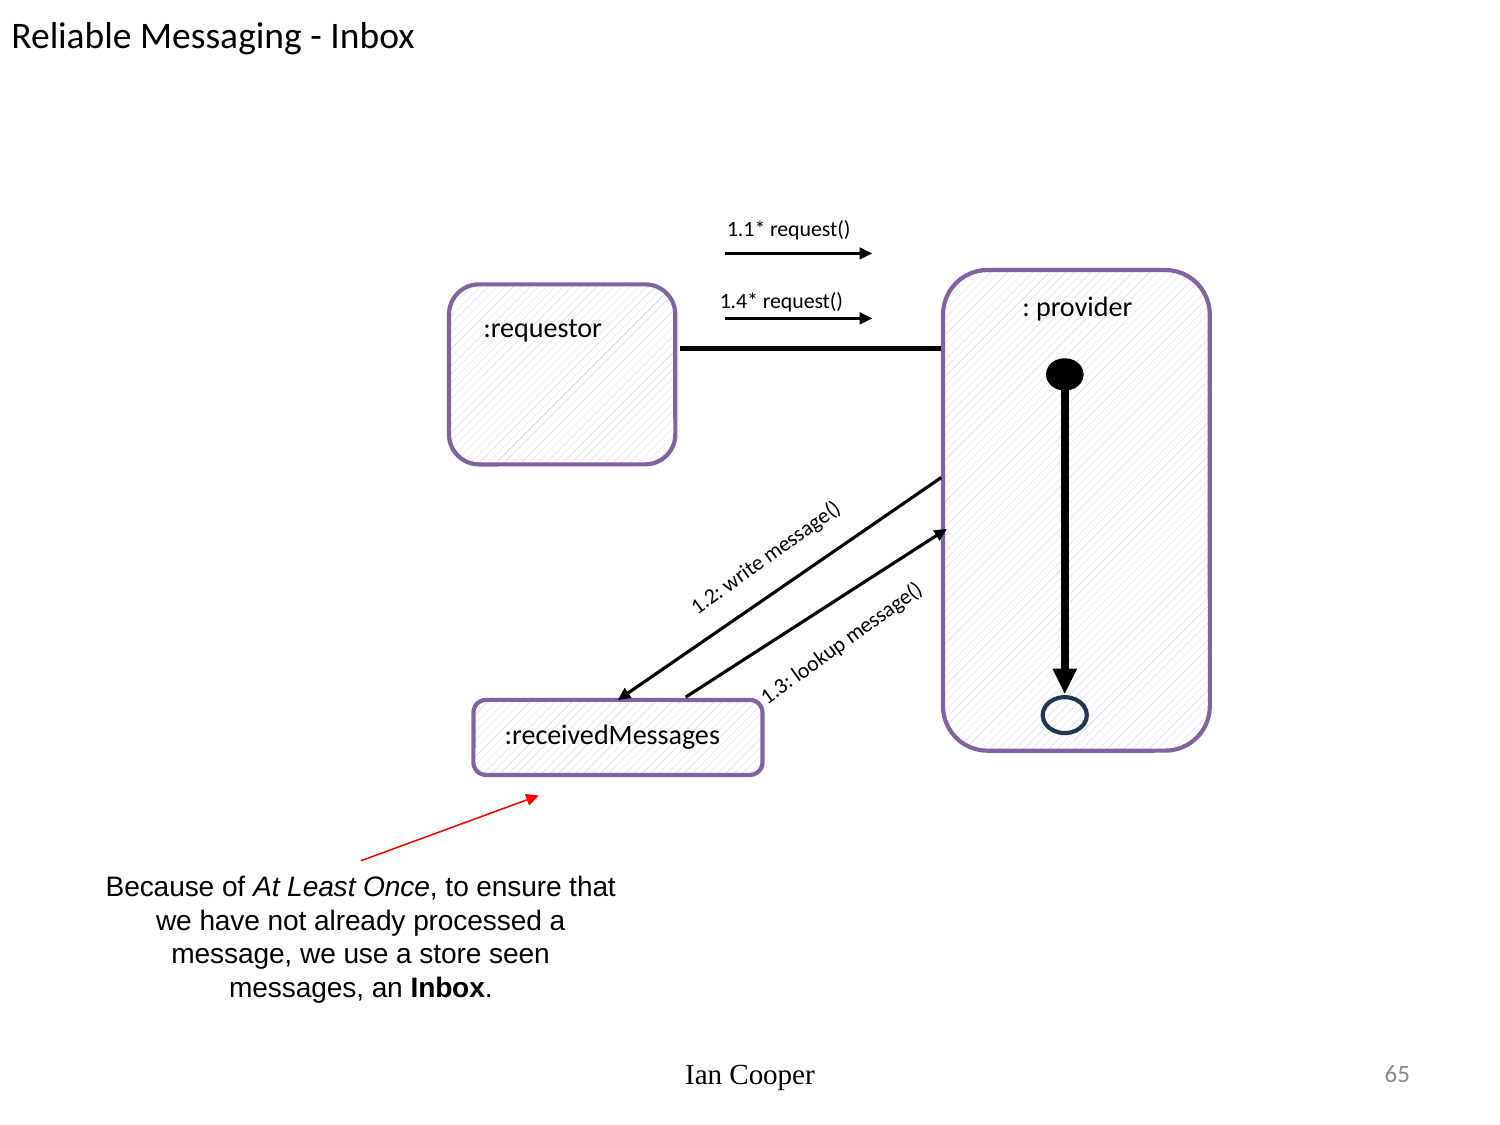

Reliable Messaging - Inbox
1.1* request()

1.4* request()
: provider

:requestor

1.2: write message()
1.3: lookup message()

:receivedMessages
Because of At Least Once, to ensure that we have not already processed a message, we use a store seen messages, an Inbox.
Ian Cooper
65